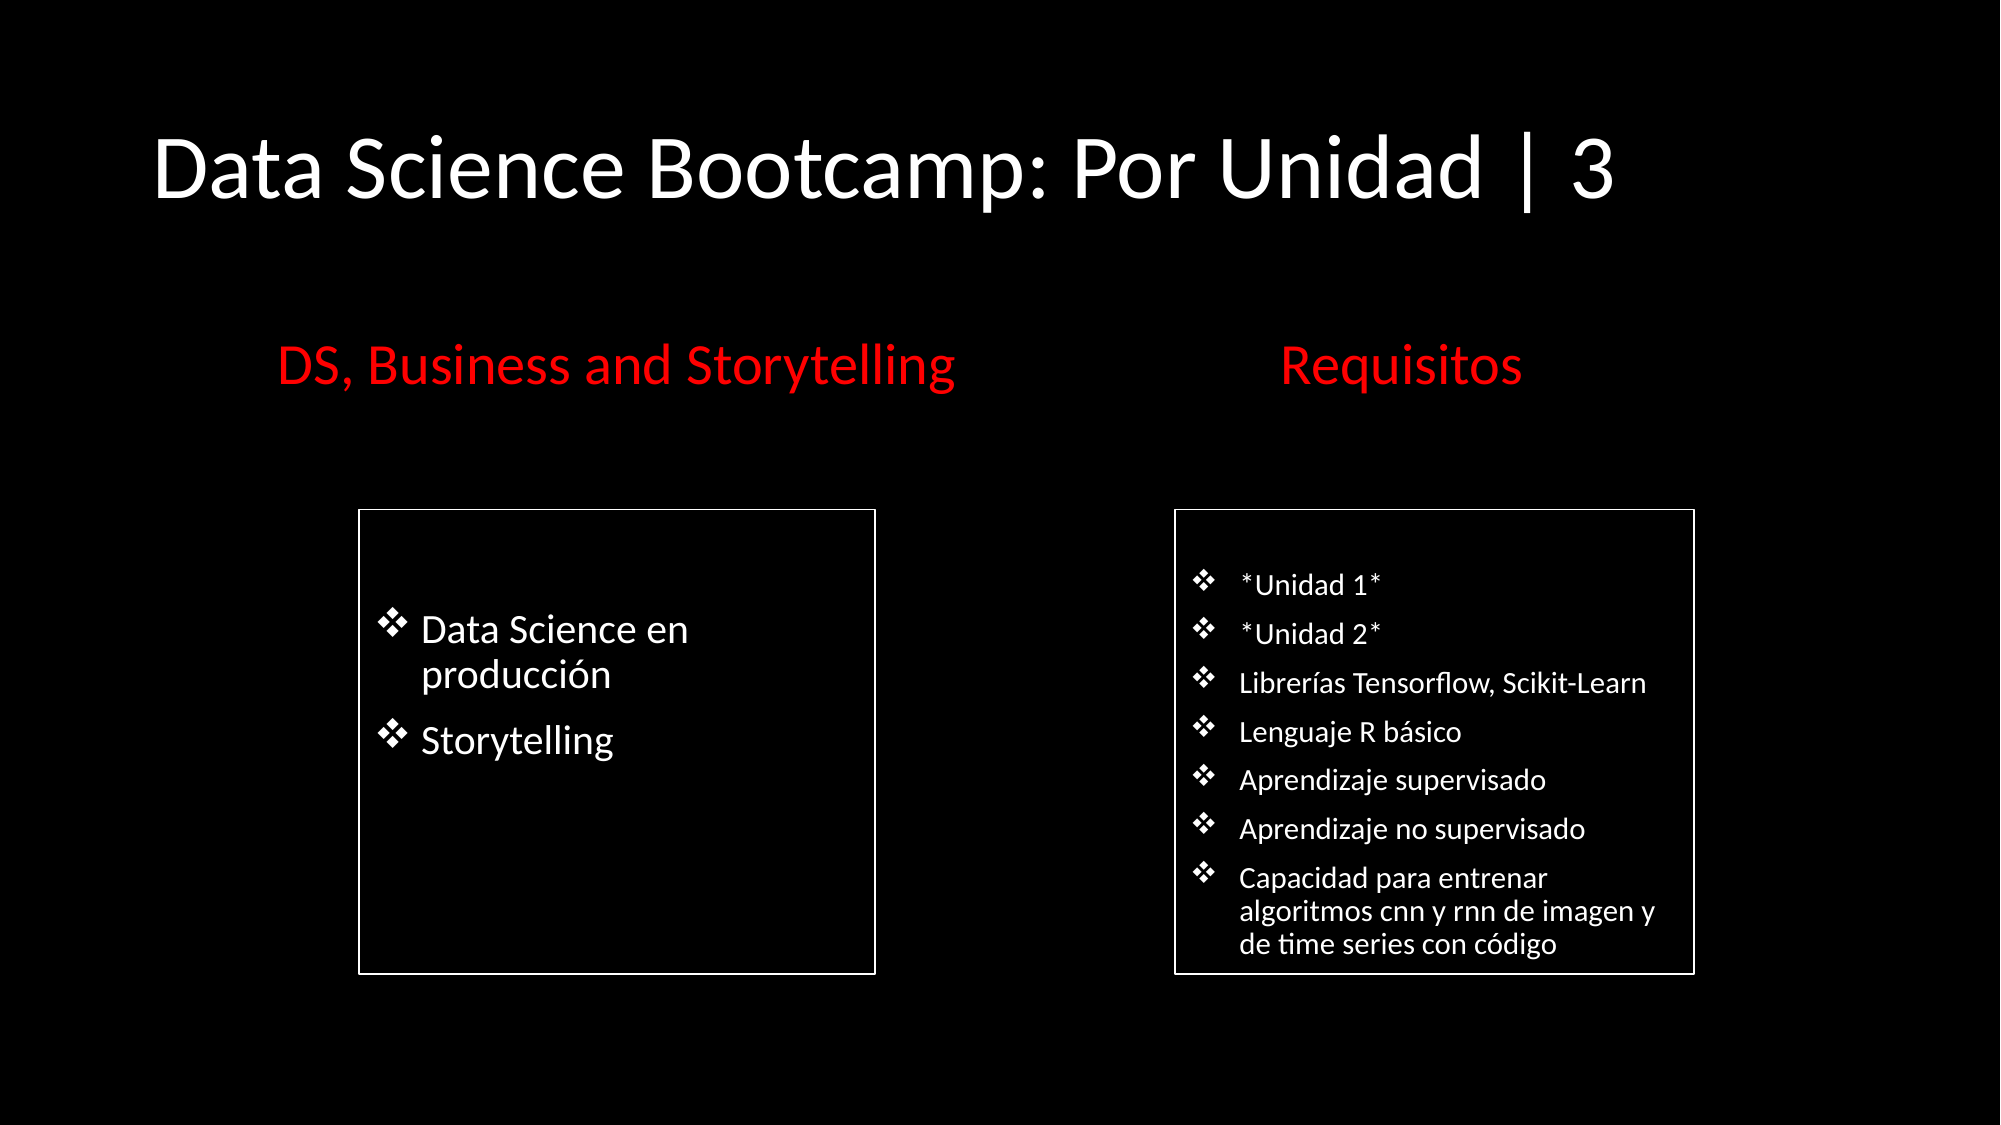

# Data Science Bootcamp: Por Unidad | 3
DS, Business and Storytelling
Requisitos

*Unidad 1*
*Unidad 2*
Librerías Tensorflow, Scikit-Learn
Lenguaje R básico
Aprendizaje supervisado
Aprendizaje no supervisado
Capacidad para entrenar algoritmos cnn y rnn de imagen y de time series con código

Data Science en producción
Storytelling